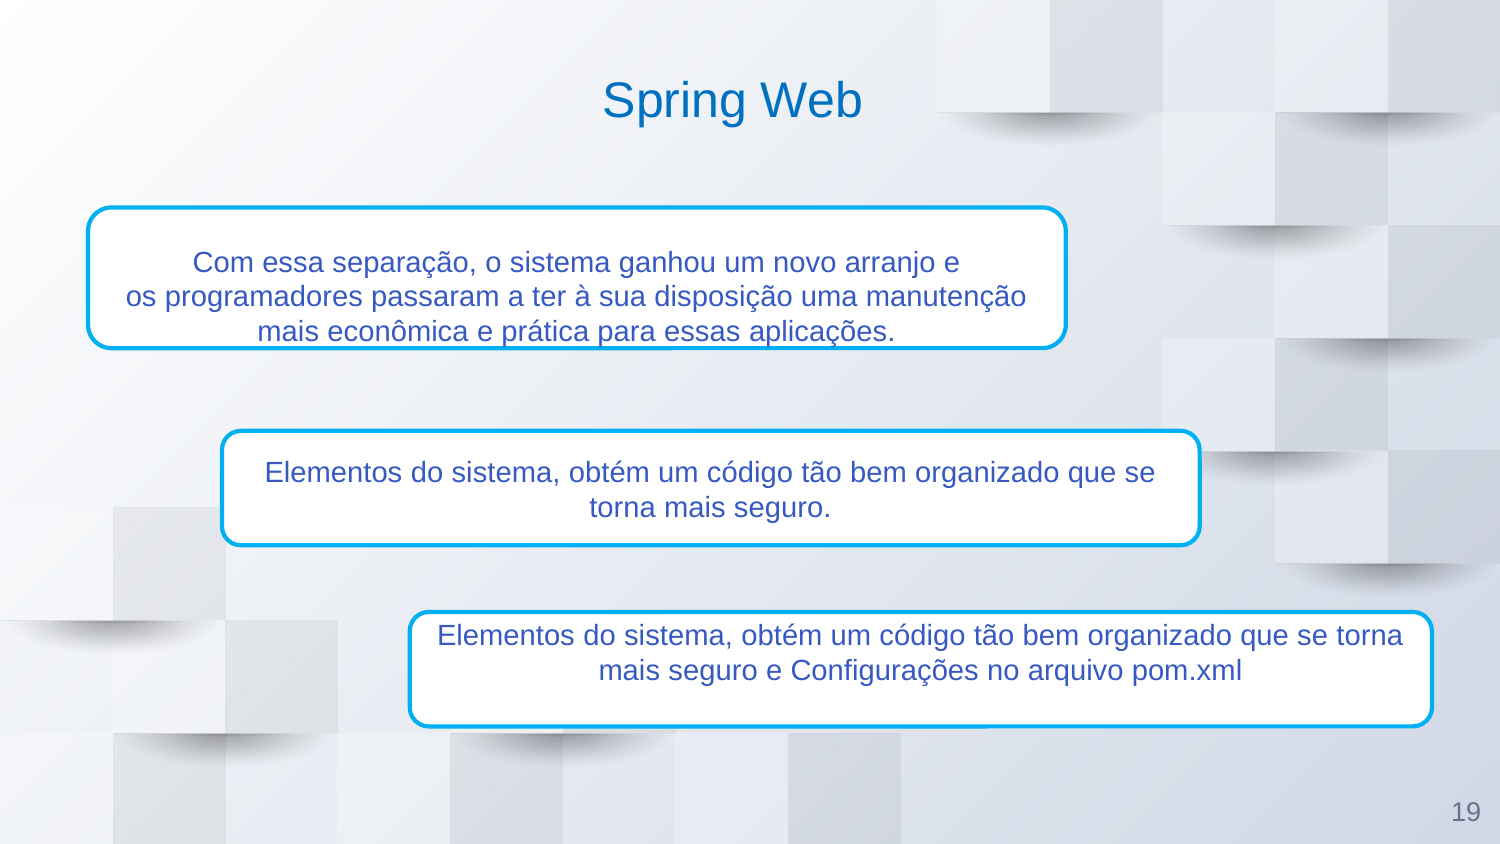

Spring Web

Com essa separação, o sistema ganhou um novo arranjo e os programadores passaram a ter à sua disposição uma manutenção mais econômica e prática para essas aplicações.

Elementos do sistema, obtém um código tão bem organizado que se torna mais seguro.

Elementos do sistema, obtém um código tão bem organizado que se torna mais seguro e Configurações no arquivo pom.xml

19